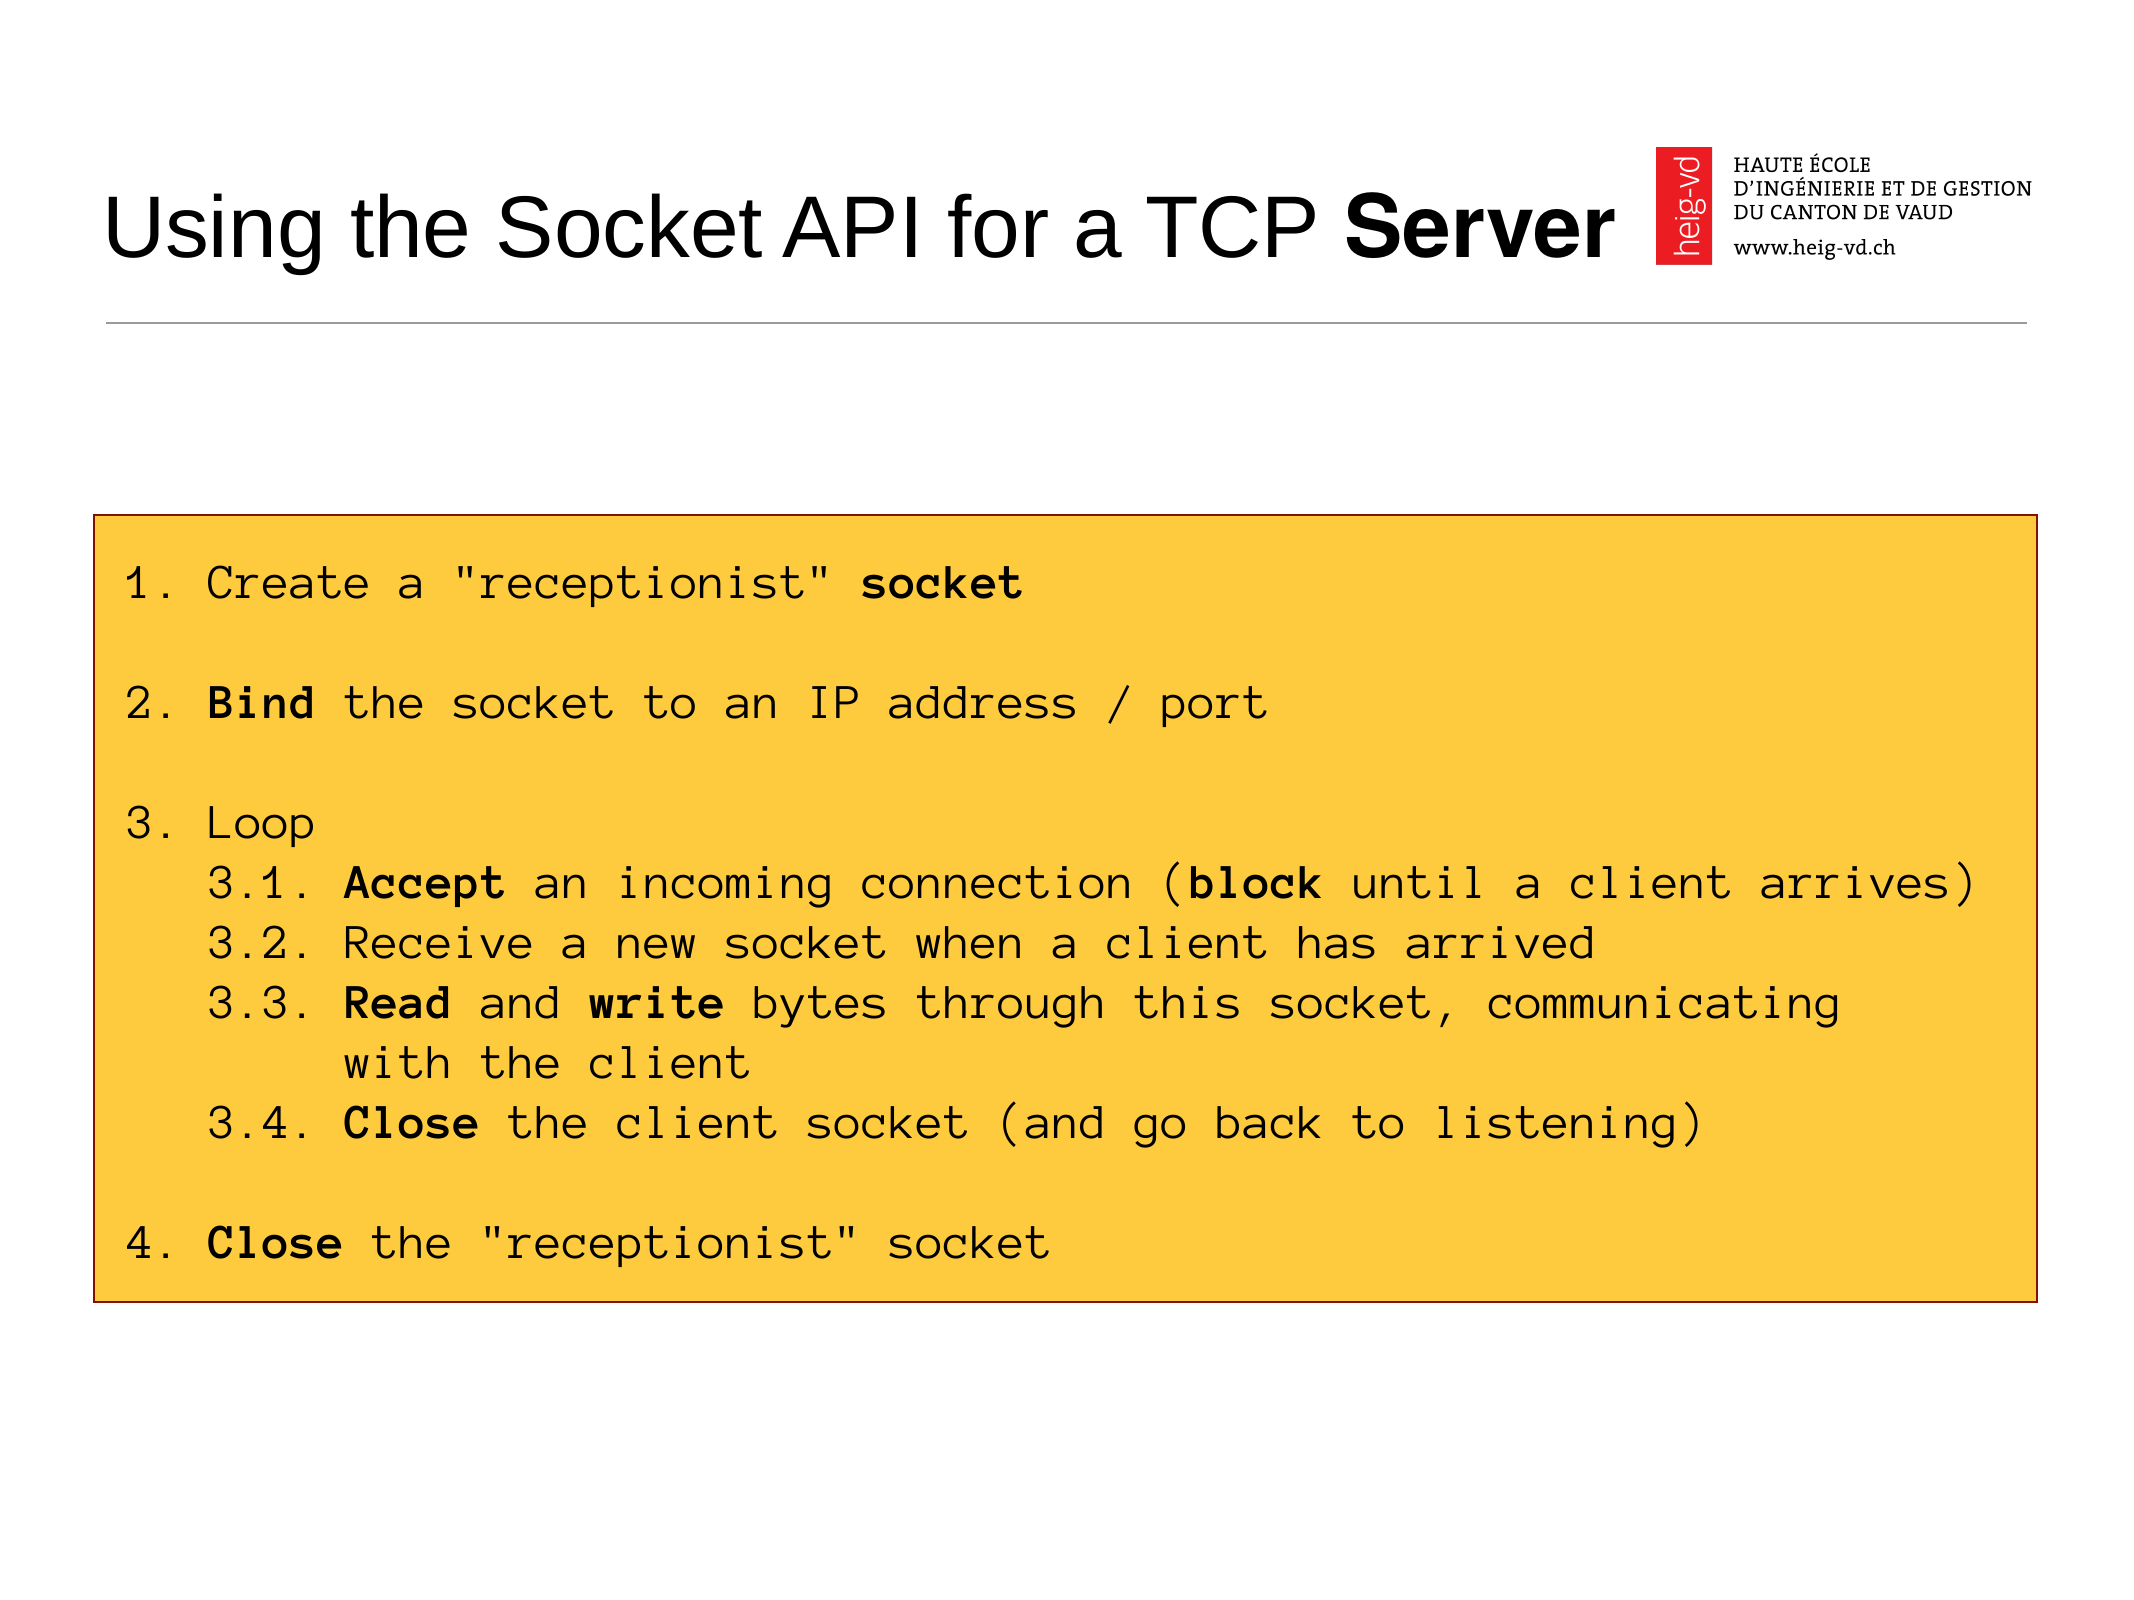

# Using the Socket API for a TCP Server
1. Create a "receptionist" socket

2. Bind the socket to an IP address / port

3. Loop
   3.1. Accept an incoming connection (block until a client arrives)
   3.2. Receive a new socket when a client has arrived
   3.3. Read and write bytes through this socket, communicating
        with the client
   3.4. Close the client socket (and go back to listening)

4. Close the "receptionist" socket